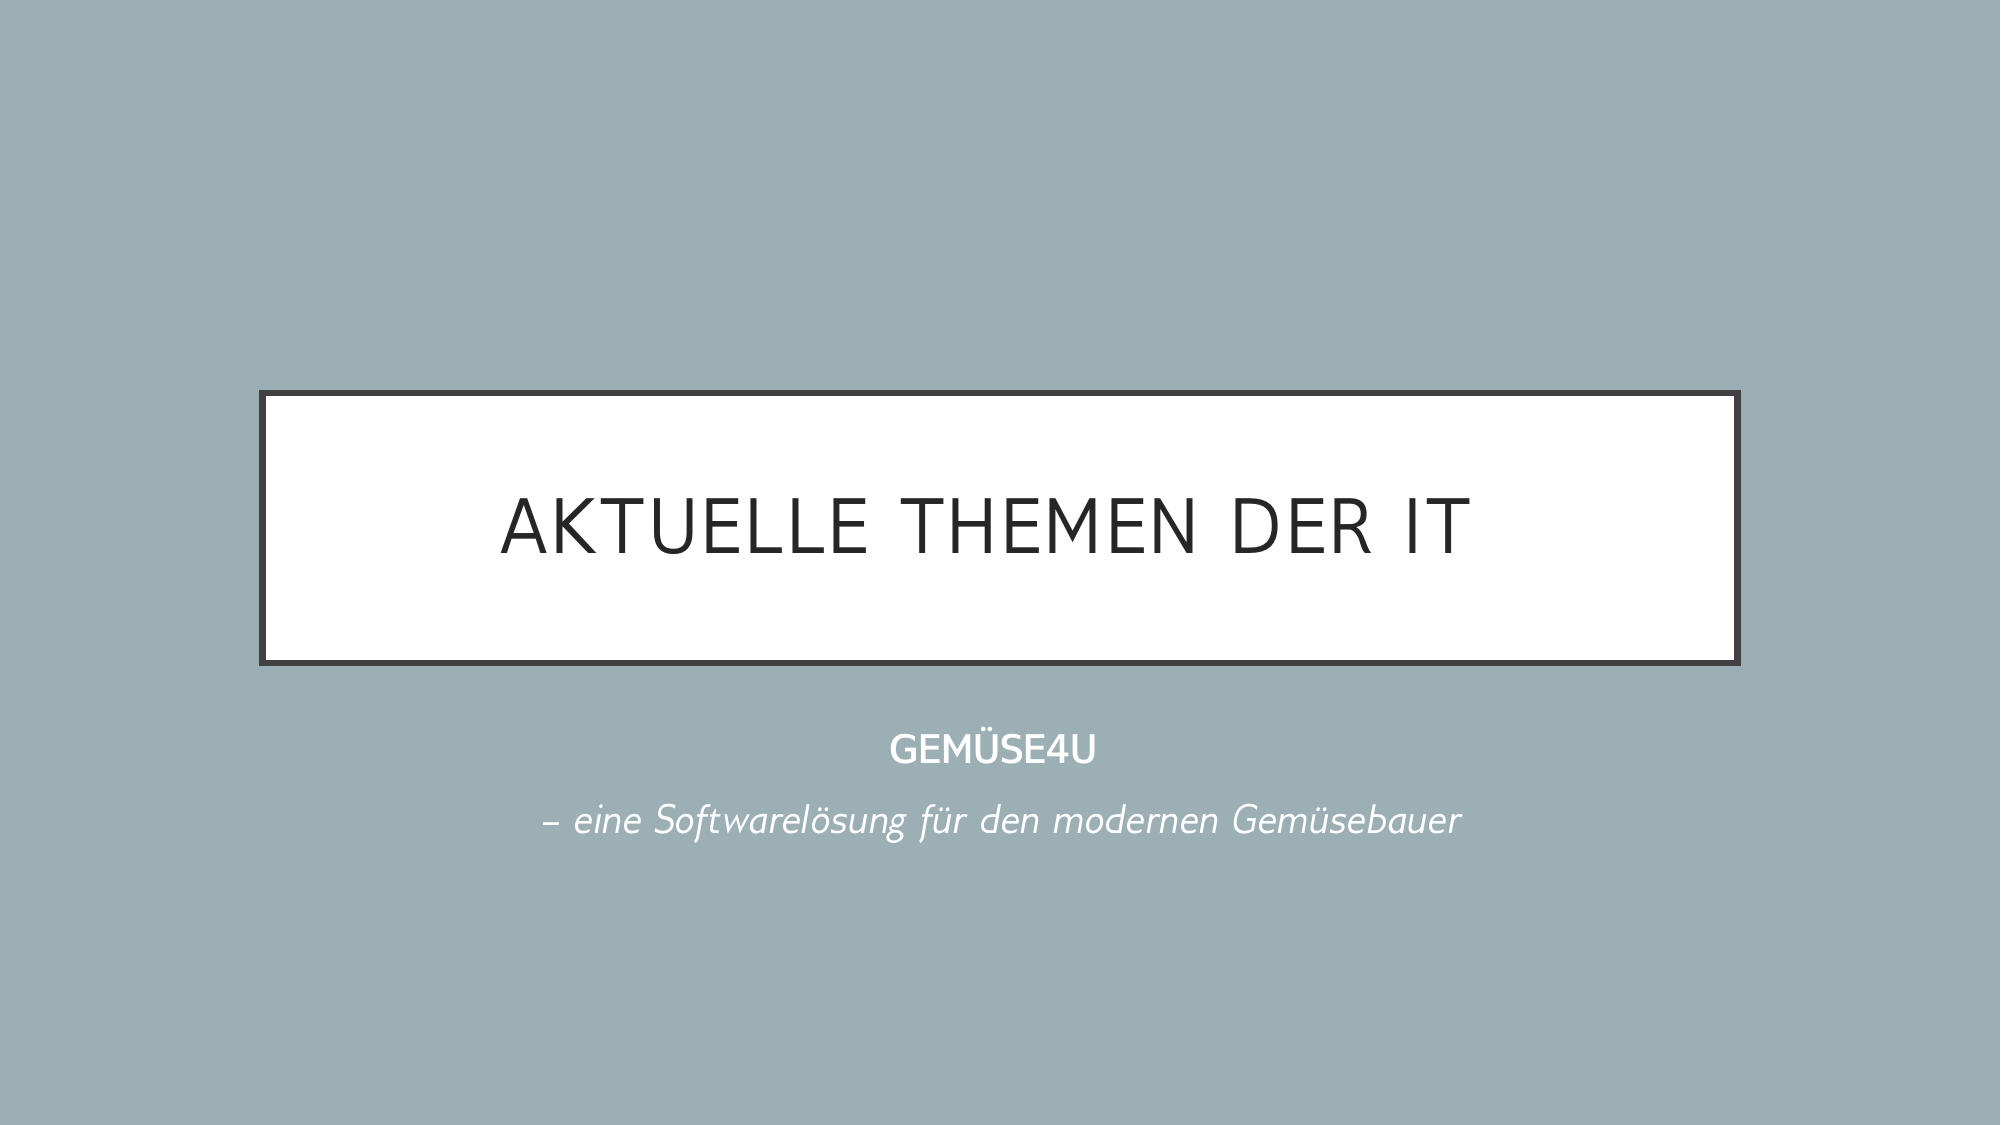

# Aktuelle Themen der IT
GEMÜSE4U
– eine Softwarelösung für den modernen Gemüsebauer